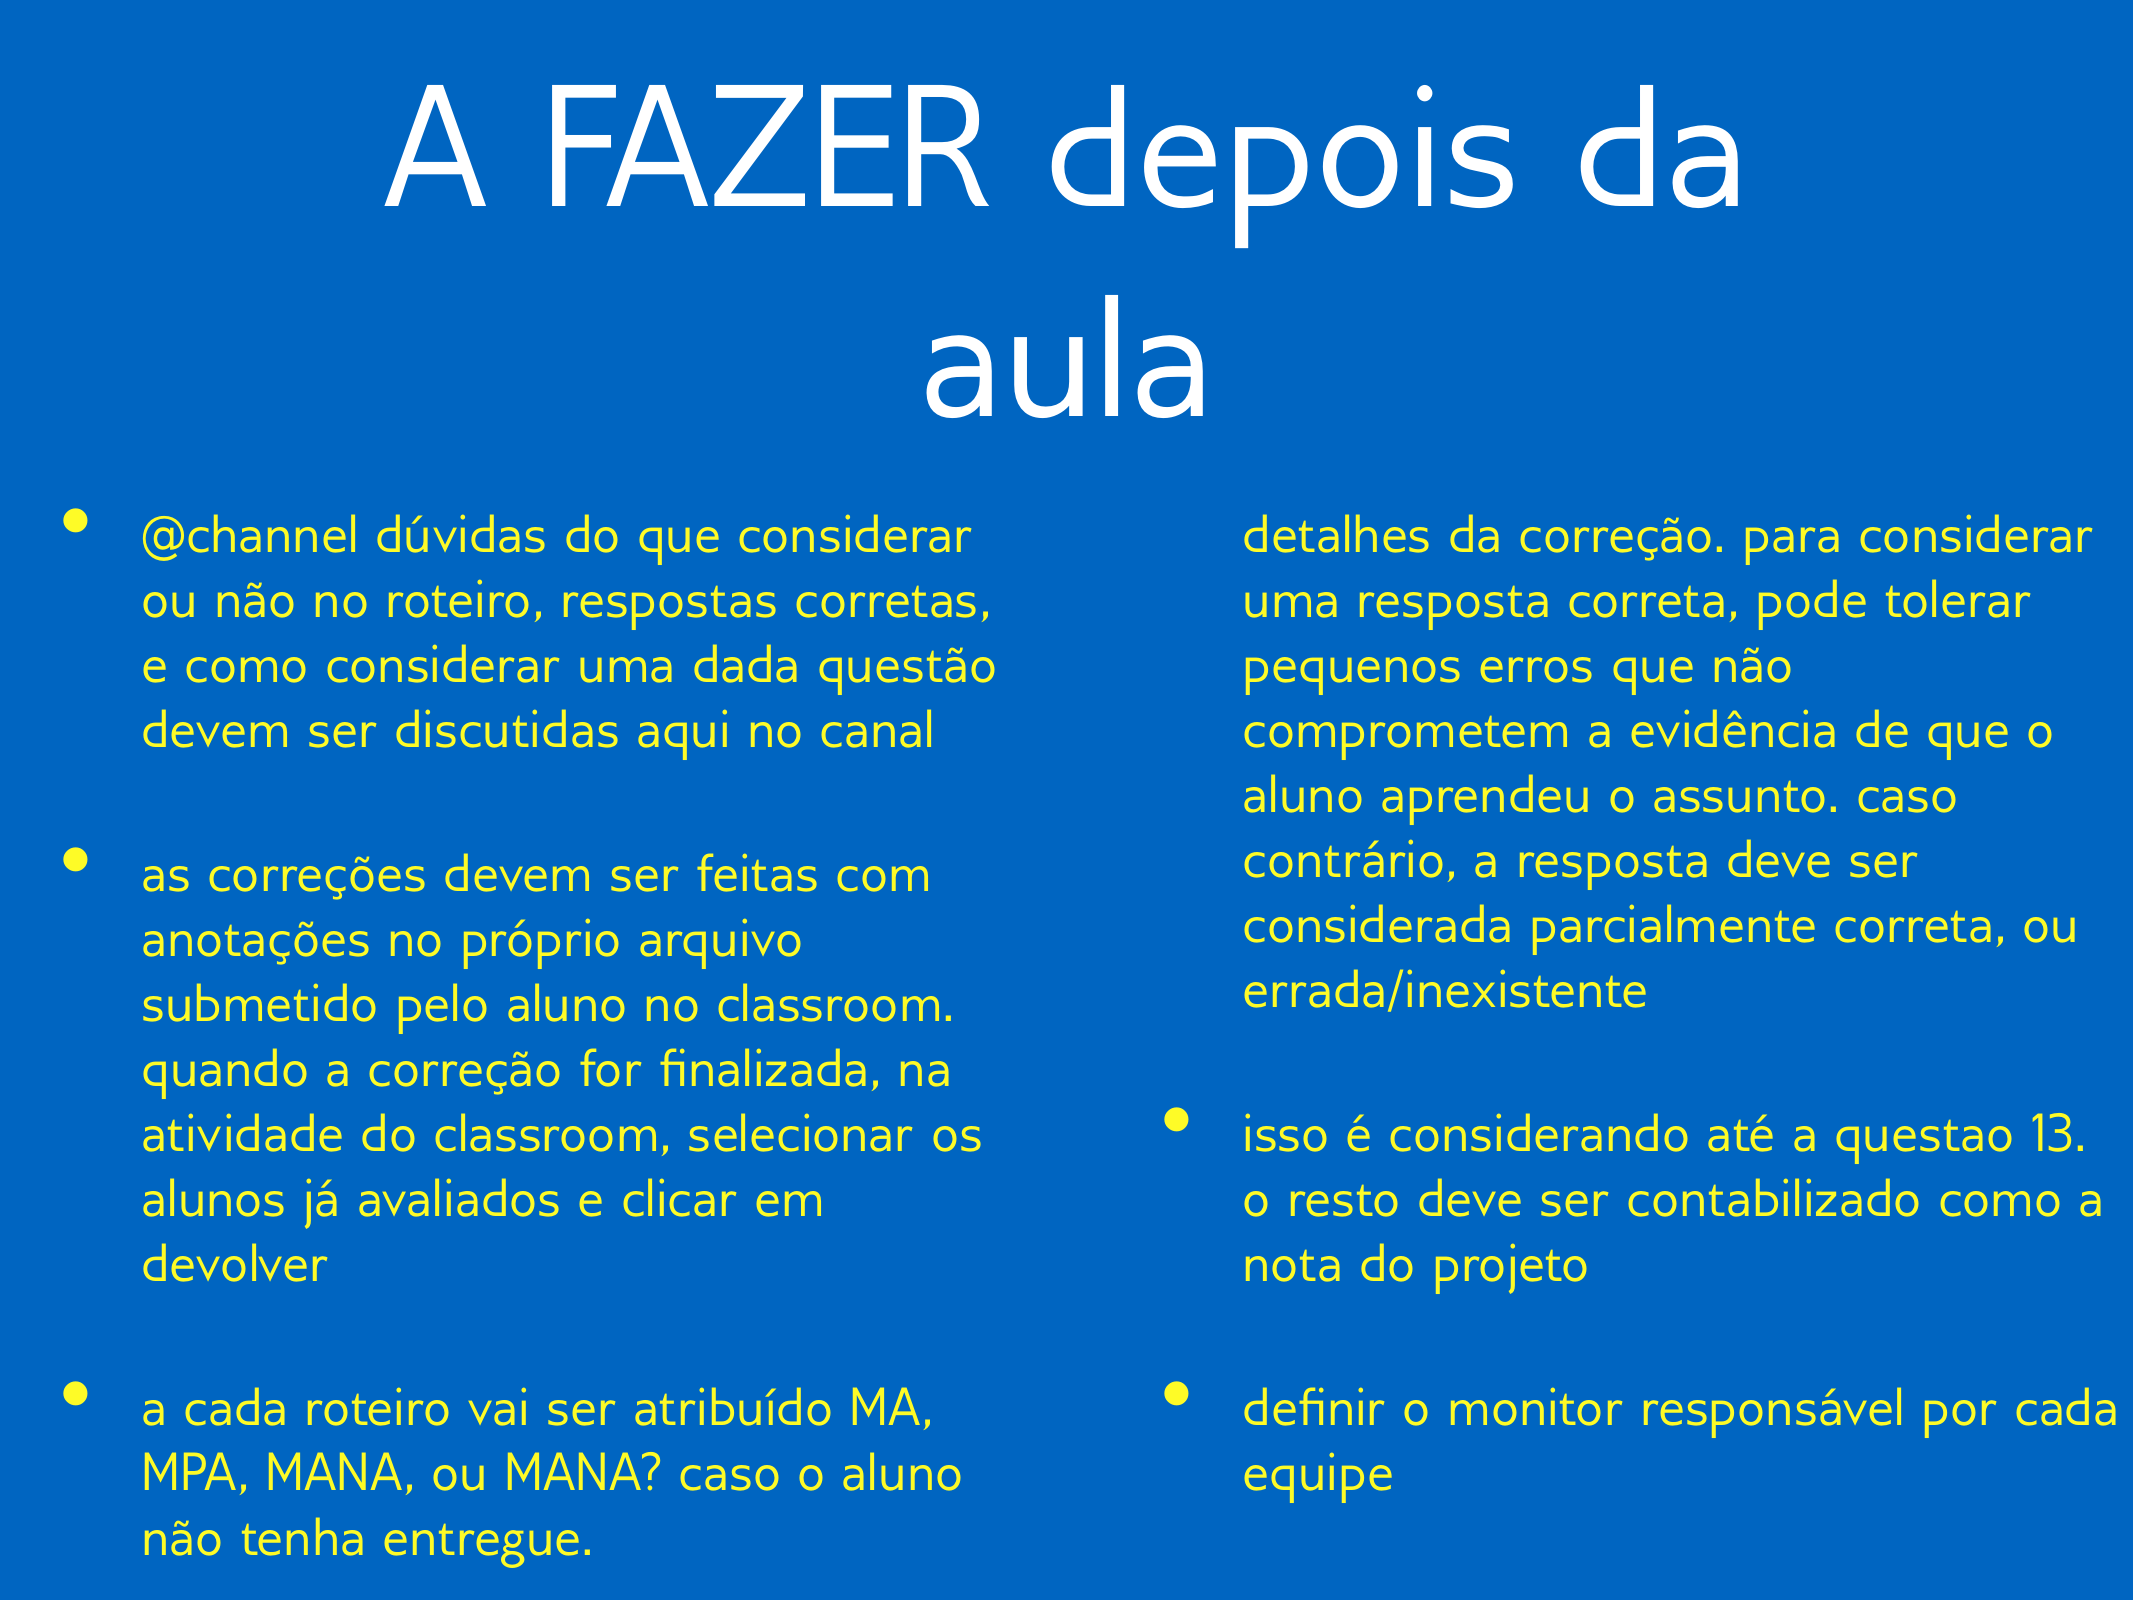

# A FAZER depois da aula
@channel dúvidas do que considerar ou não no roteiro, respostas corretas, e como considerar uma dada questão devem ser discutidas aqui no canal
as correções devem ser feitas com anotações no próprio arquivo submetido pelo aluno no classroom. quando a correção for finalizada, na atividade do classroom, selecionar os alunos já avaliados e clicar em devolver
a cada roteiro vai ser atribuído MA, MPA, MANA, ou MANA? caso o aluno não tenha entregue.
ver slides da primeira aula para detalhes da correção. para considerar uma resposta correta, pode tolerar pequenos erros que não comprometem a evidência de que o aluno aprendeu o assunto. caso contrário, a resposta deve ser considerada parcialmente correta, ou errada/inexistente
isso é considerando até a questao 13. o resto deve ser contabilizado como a nota do projeto
definir o monitor responsável por cada equipe